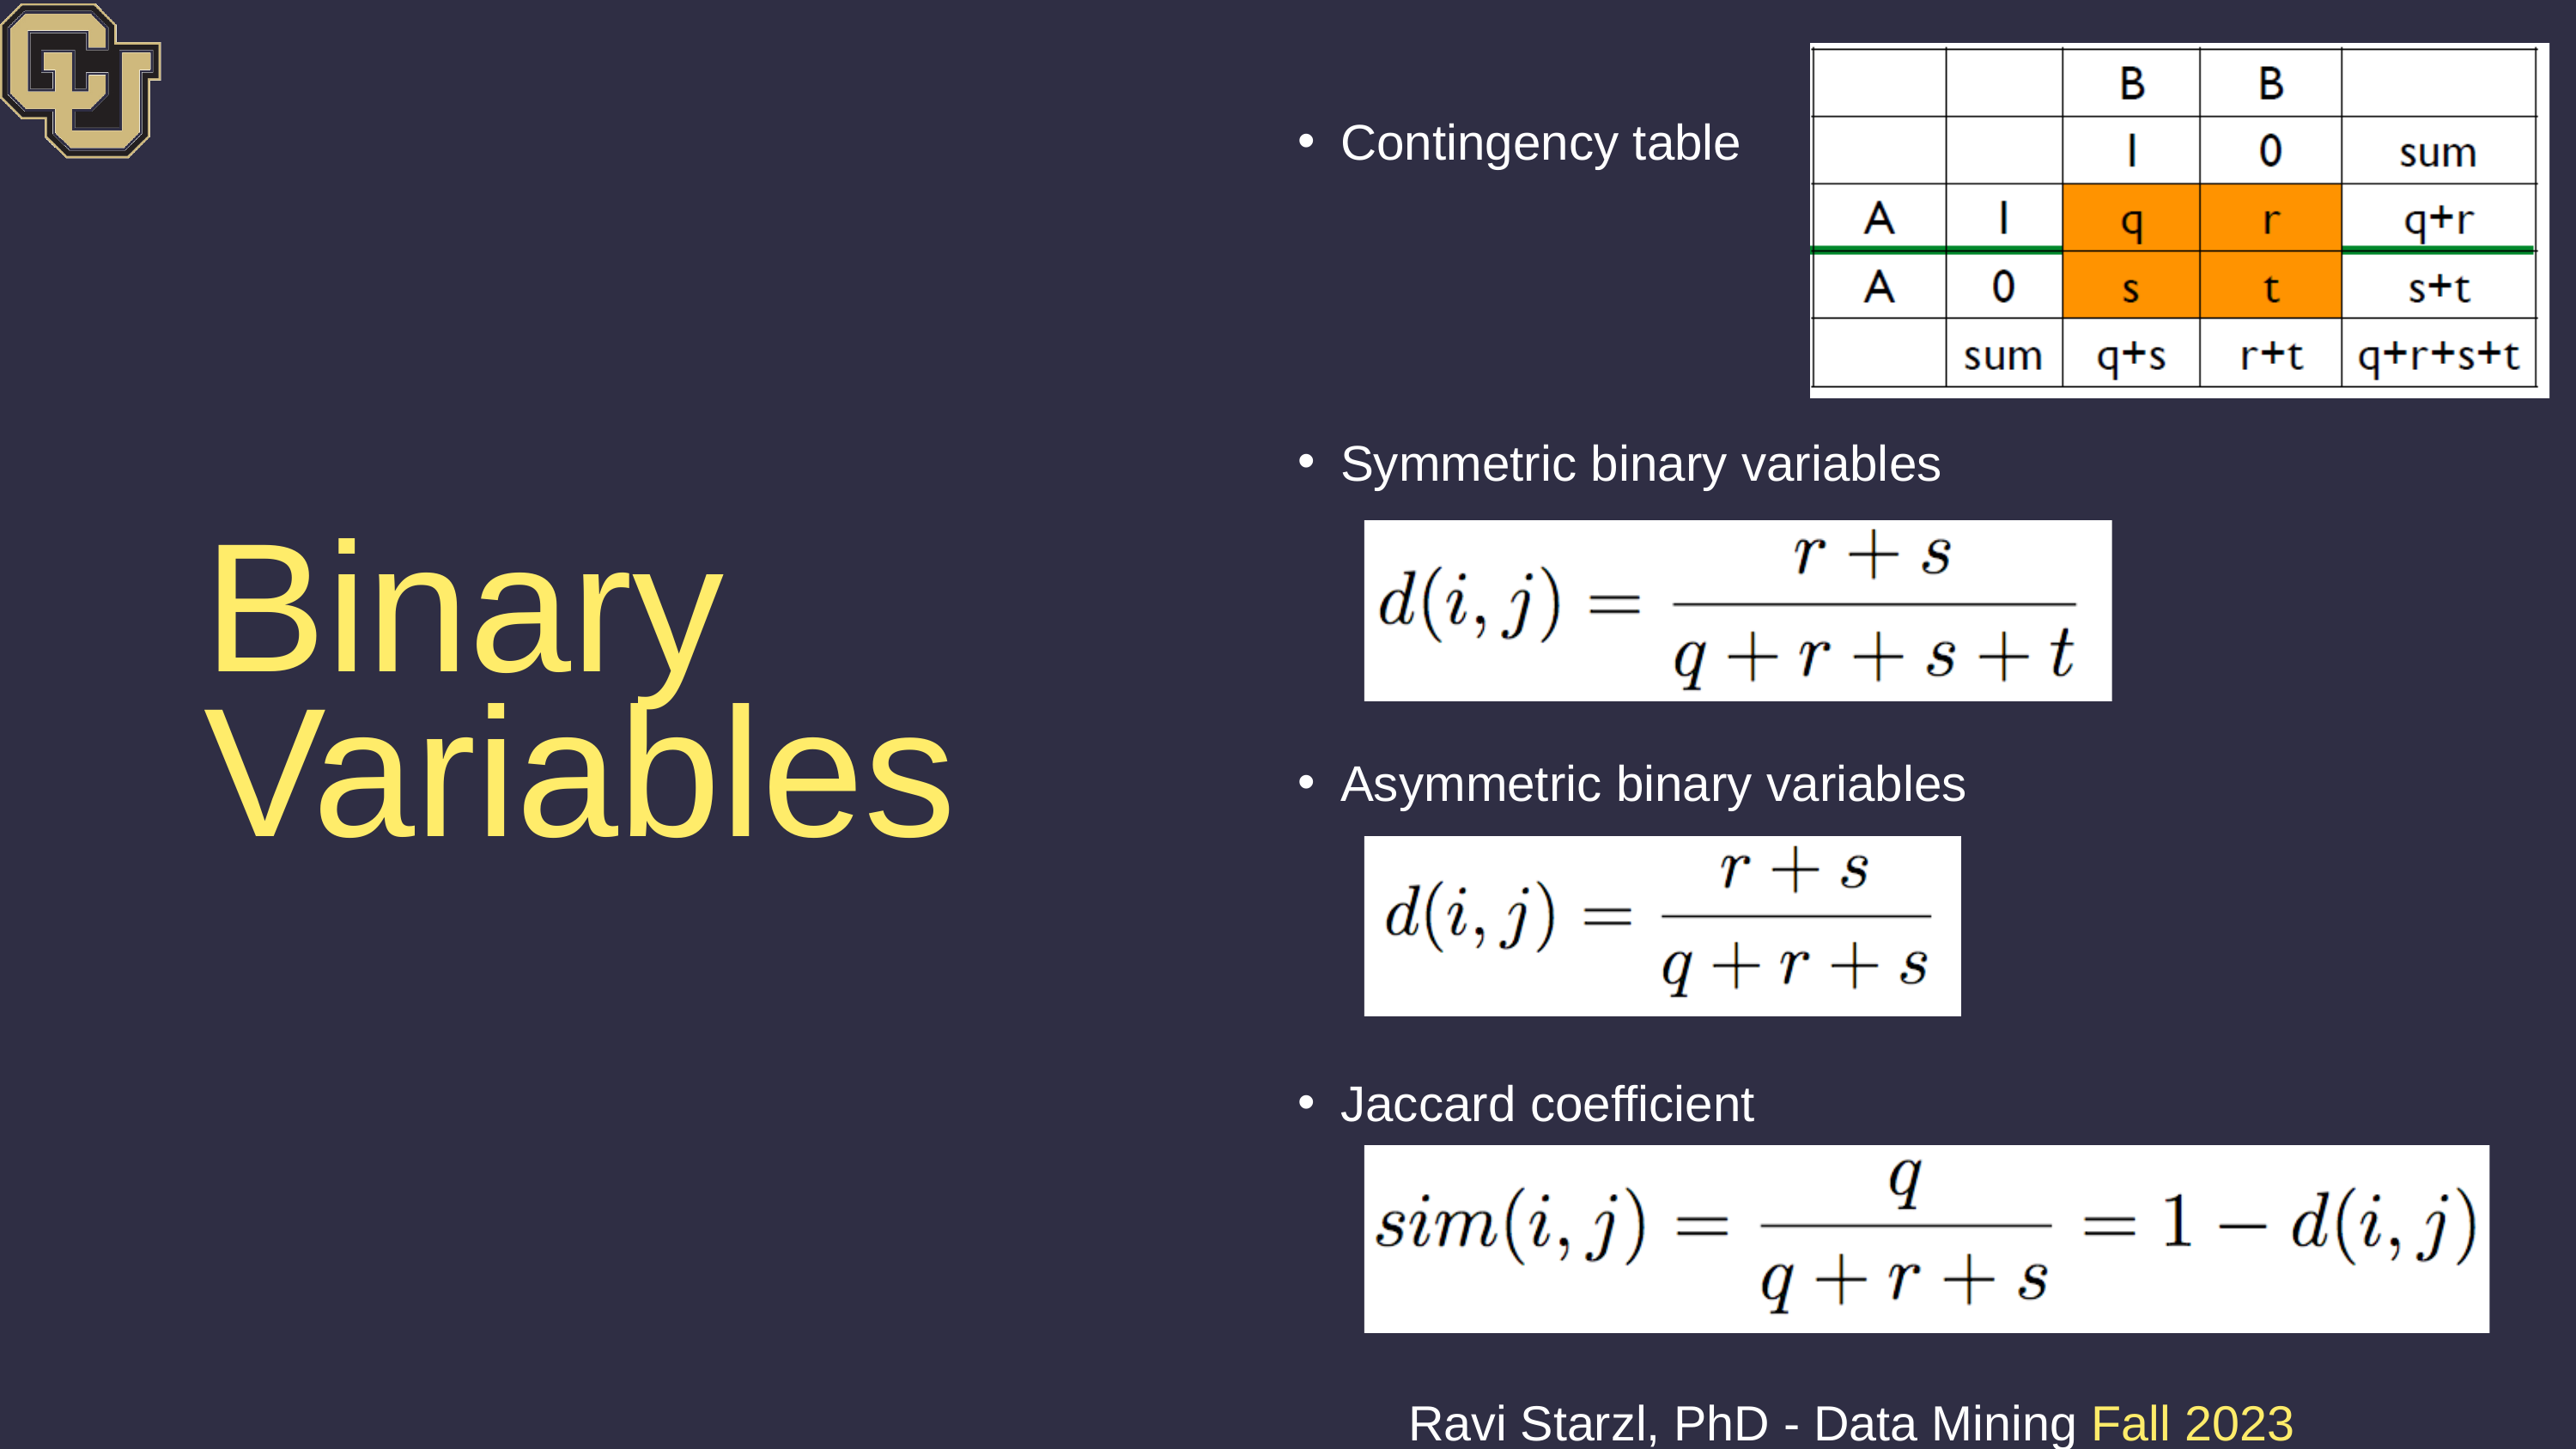

Contingency table

Symmetric binary variables

Asymmetric binary variables

Jaccard coefficient

Binary Variables

Ravi Starzl, PhD - Data Mining Fall 2023